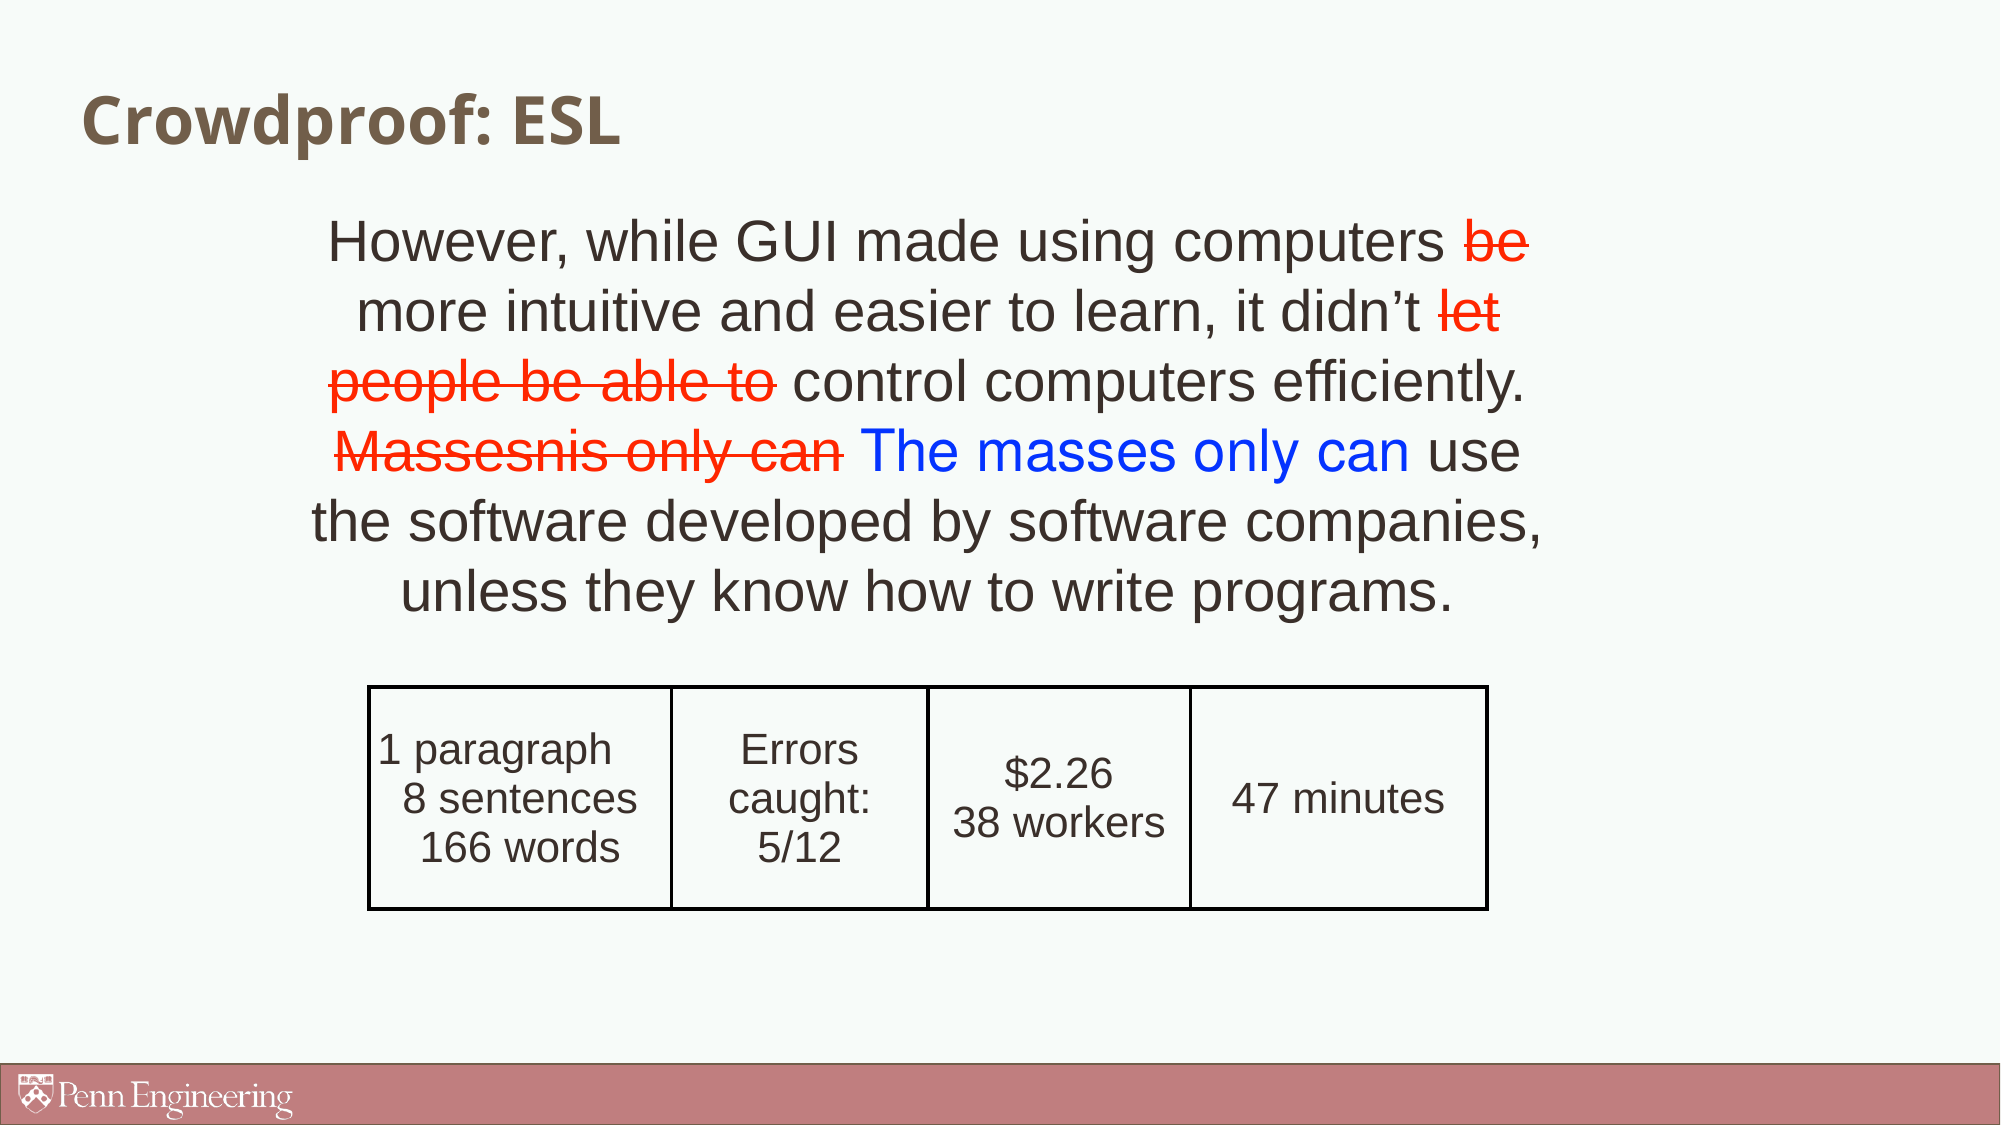

# Crowdproof: ESL
However, while GUI made using computers be more intuitive and easier to learn, it didn’t let people be able to control computers efficiently. Massesnis only can The masses only can use the software developed by software companies, unless they know how to write programs.
| 1 paragraph 8 sentences 166 words | Errors caught: 5/12 | $2.26  38 workers | 47 minutes |
| --- | --- | --- | --- |